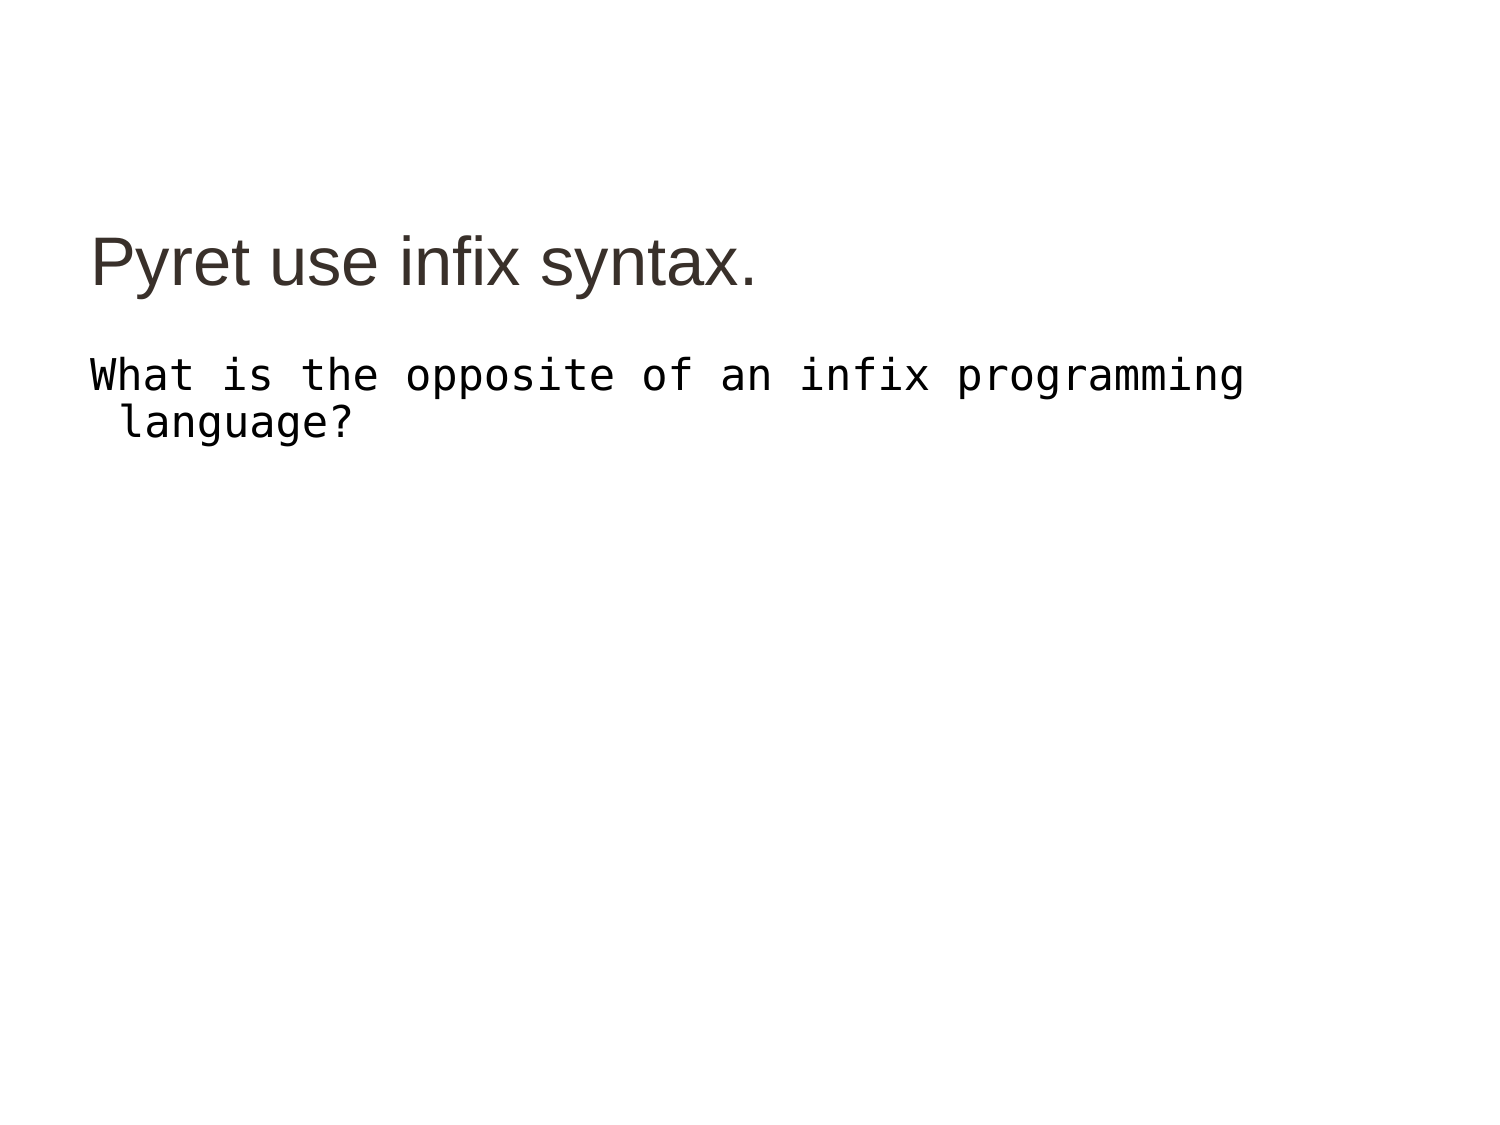

# Pyret use infix syntax.
What is the opposite of an infix programming language?